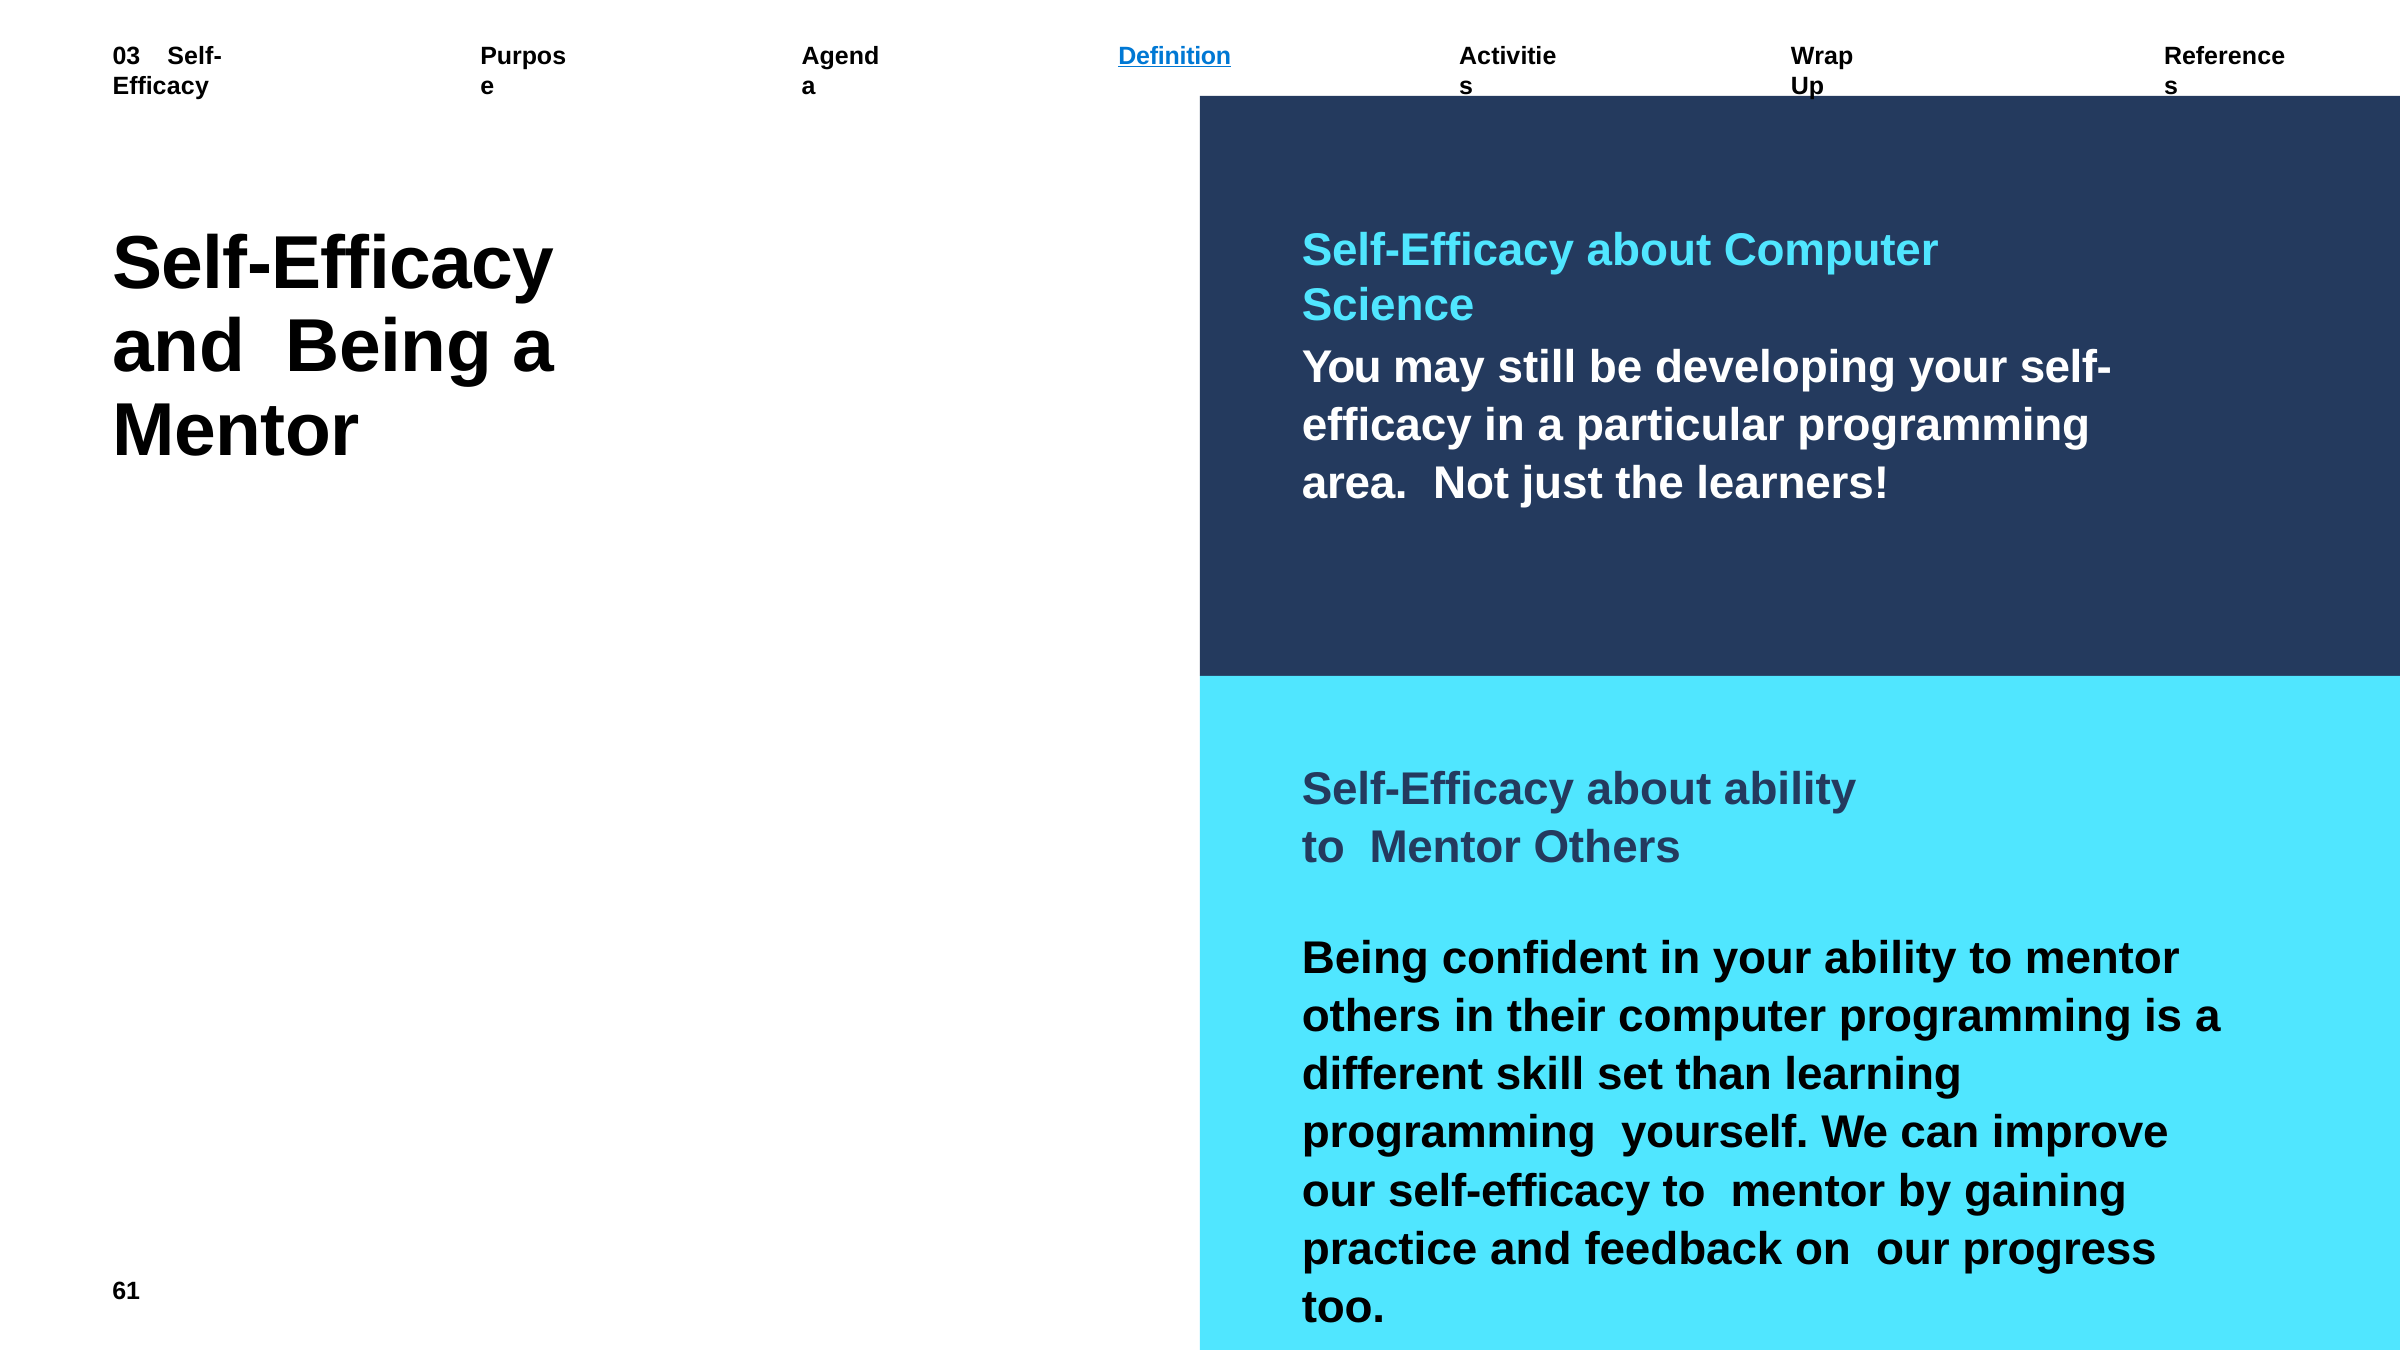

03	Self-Efficacy
Purpose
Agenda
Definition
Activities
Wrap	Up
References

Self-Efficacy and  Being a Mentor
Self-Efficacy about Computer Science
You may still be developing your self-  efficacy in a particular programming area.  Not just the learners!

Self-Efficacy about ability to  Mentor Others

Being confident in your ability to mentor  others in their computer programming is a  different skill set than learning programming  yourself. We can improve our self-efficacy to  mentor by gaining practice and feedback on  our progress too.
61